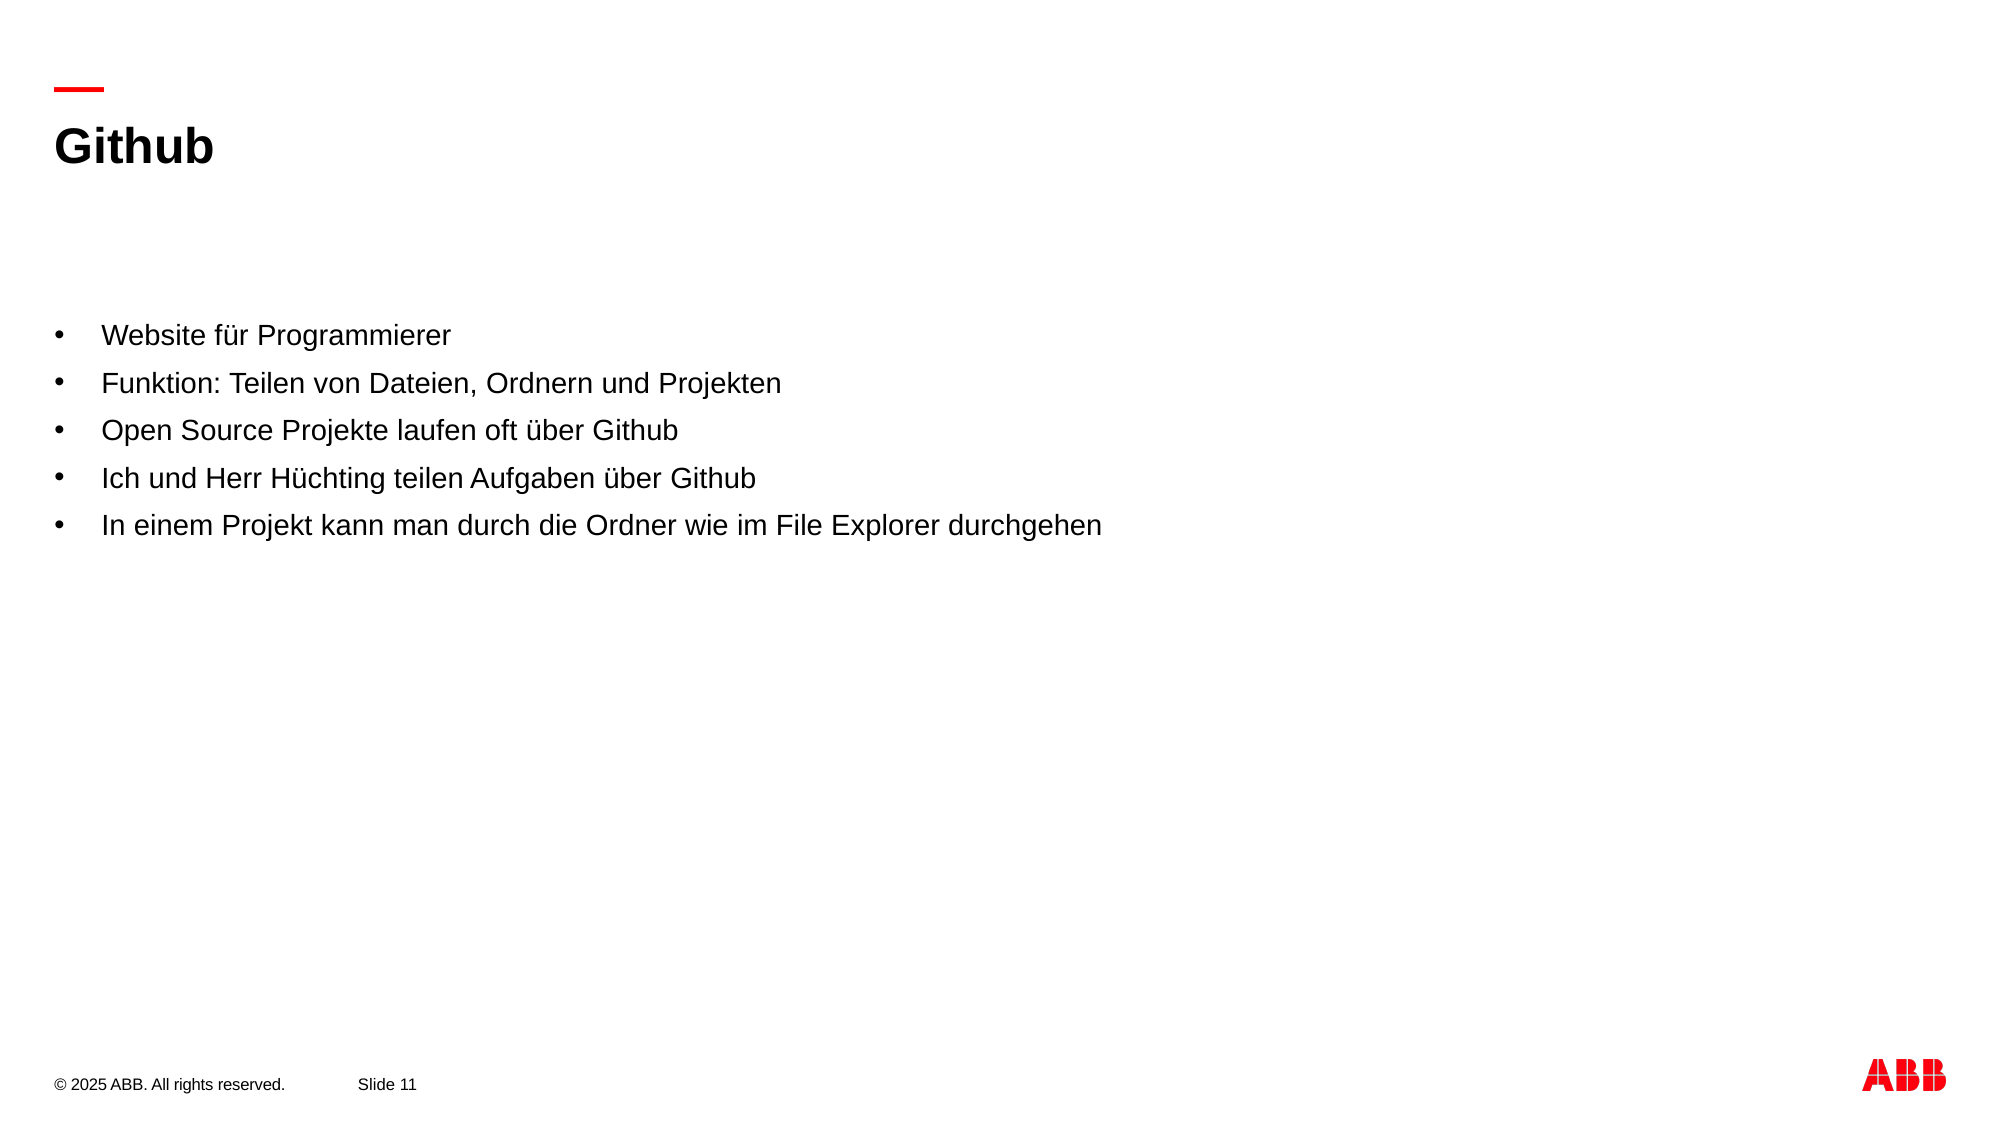

# Github

Website für Programmierer
Funktion: Teilen von Dateien, Ordnern und Projekten
Open Source Projekte laufen oft über Github
Ich und Herr Hüchting teilen Aufgaben über Github
In einem Projekt kann man durch die Ordner wie im File Explorer durchgehen

September 7, 2025
Slide 11